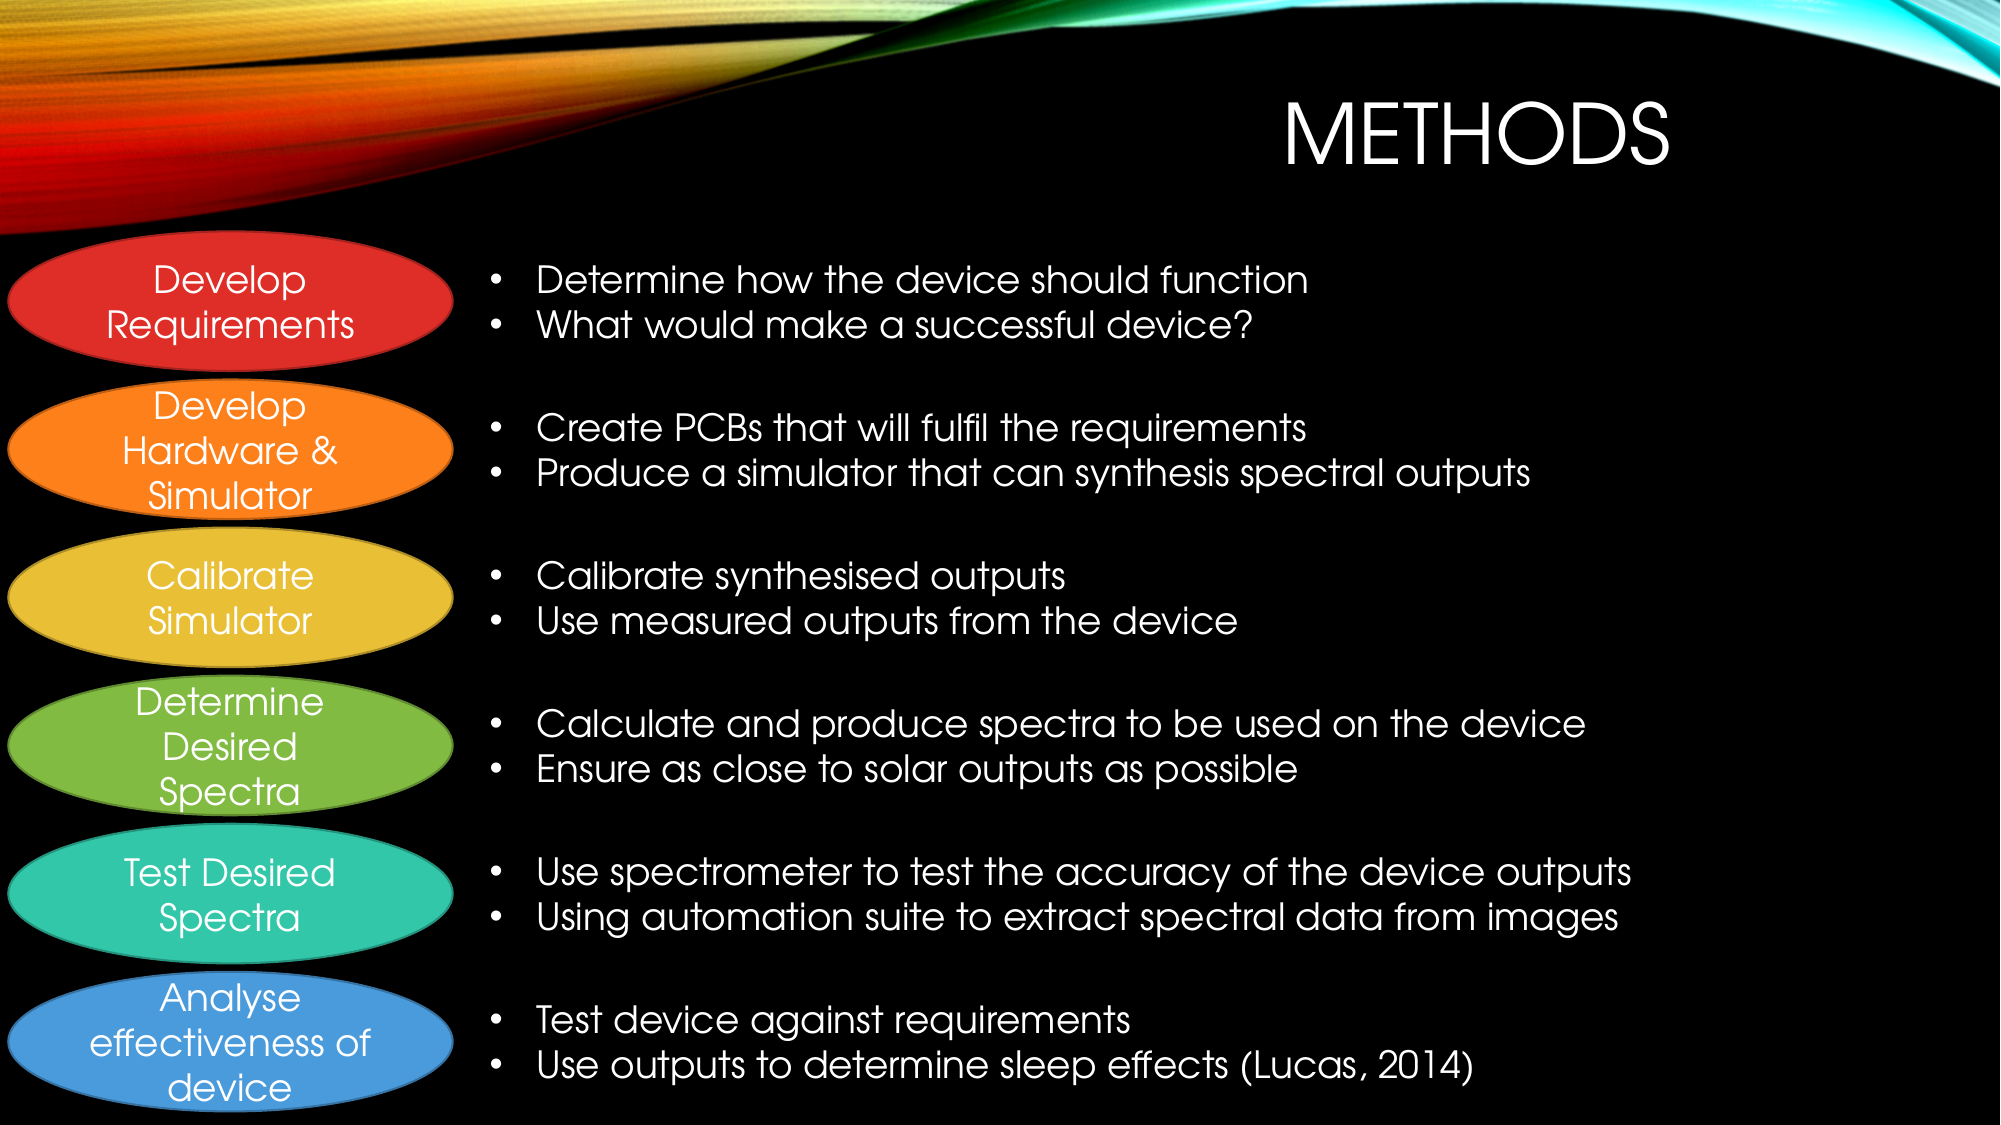

# Methods
Develop Requirements
Determine how the device should function
What would make a successful device?
Develop Hardware & Simulator
Create PCBs that will fulfil the requirements
Produce a simulator that can synthesis spectral outputs
Calibrate Simulator
Calibrate synthesised outputs
Use measured outputs from the device
Determine Desired Spectra
Calculate and produce spectra to be used on the device
Ensure as close to solar outputs as possible
Test Desired Spectra
Use spectrometer to test the accuracy of the device outputs
Using automation suite to extract spectral data from images
Analyse effectiveness of device
Test device against requirements
Use outputs to determine sleep effects (Lucas, 2014)